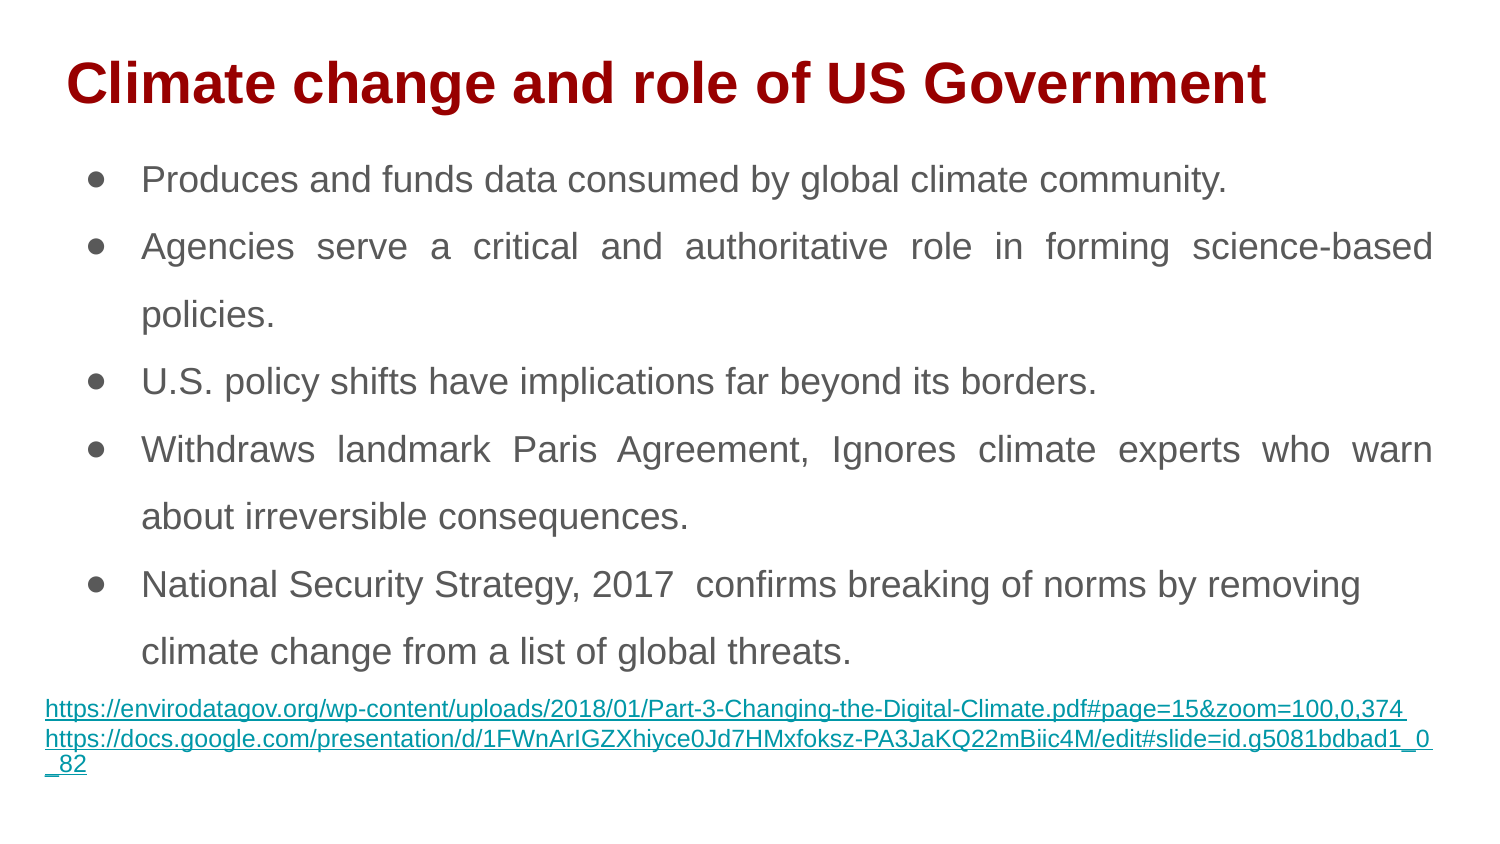

Climate change and role of US Government
Produces and funds data consumed by global climate community.
Agencies serve a critical and authoritative role in forming science-based policies.
U.S. policy shifts have implications far beyond its borders.
Withdraws landmark Paris Agreement, Ignores climate experts who warn about irreversible consequences.
National Security Strategy, 2017  confirms breaking of norms by removing climate change from a list of global threats.
https://envirodatagov.org/wp-content/uploads/2018/01/Part-3-Changing-the-Digital-Climate.pdf#page=15&zoom=100,0,374
https://docs.google.com/presentation/d/1FWnArIGZXhiyce0Jd7HMxfoksz-PA3JaKQ22mBiic4M/edit#slide=id.g5081bdbad1_0_82